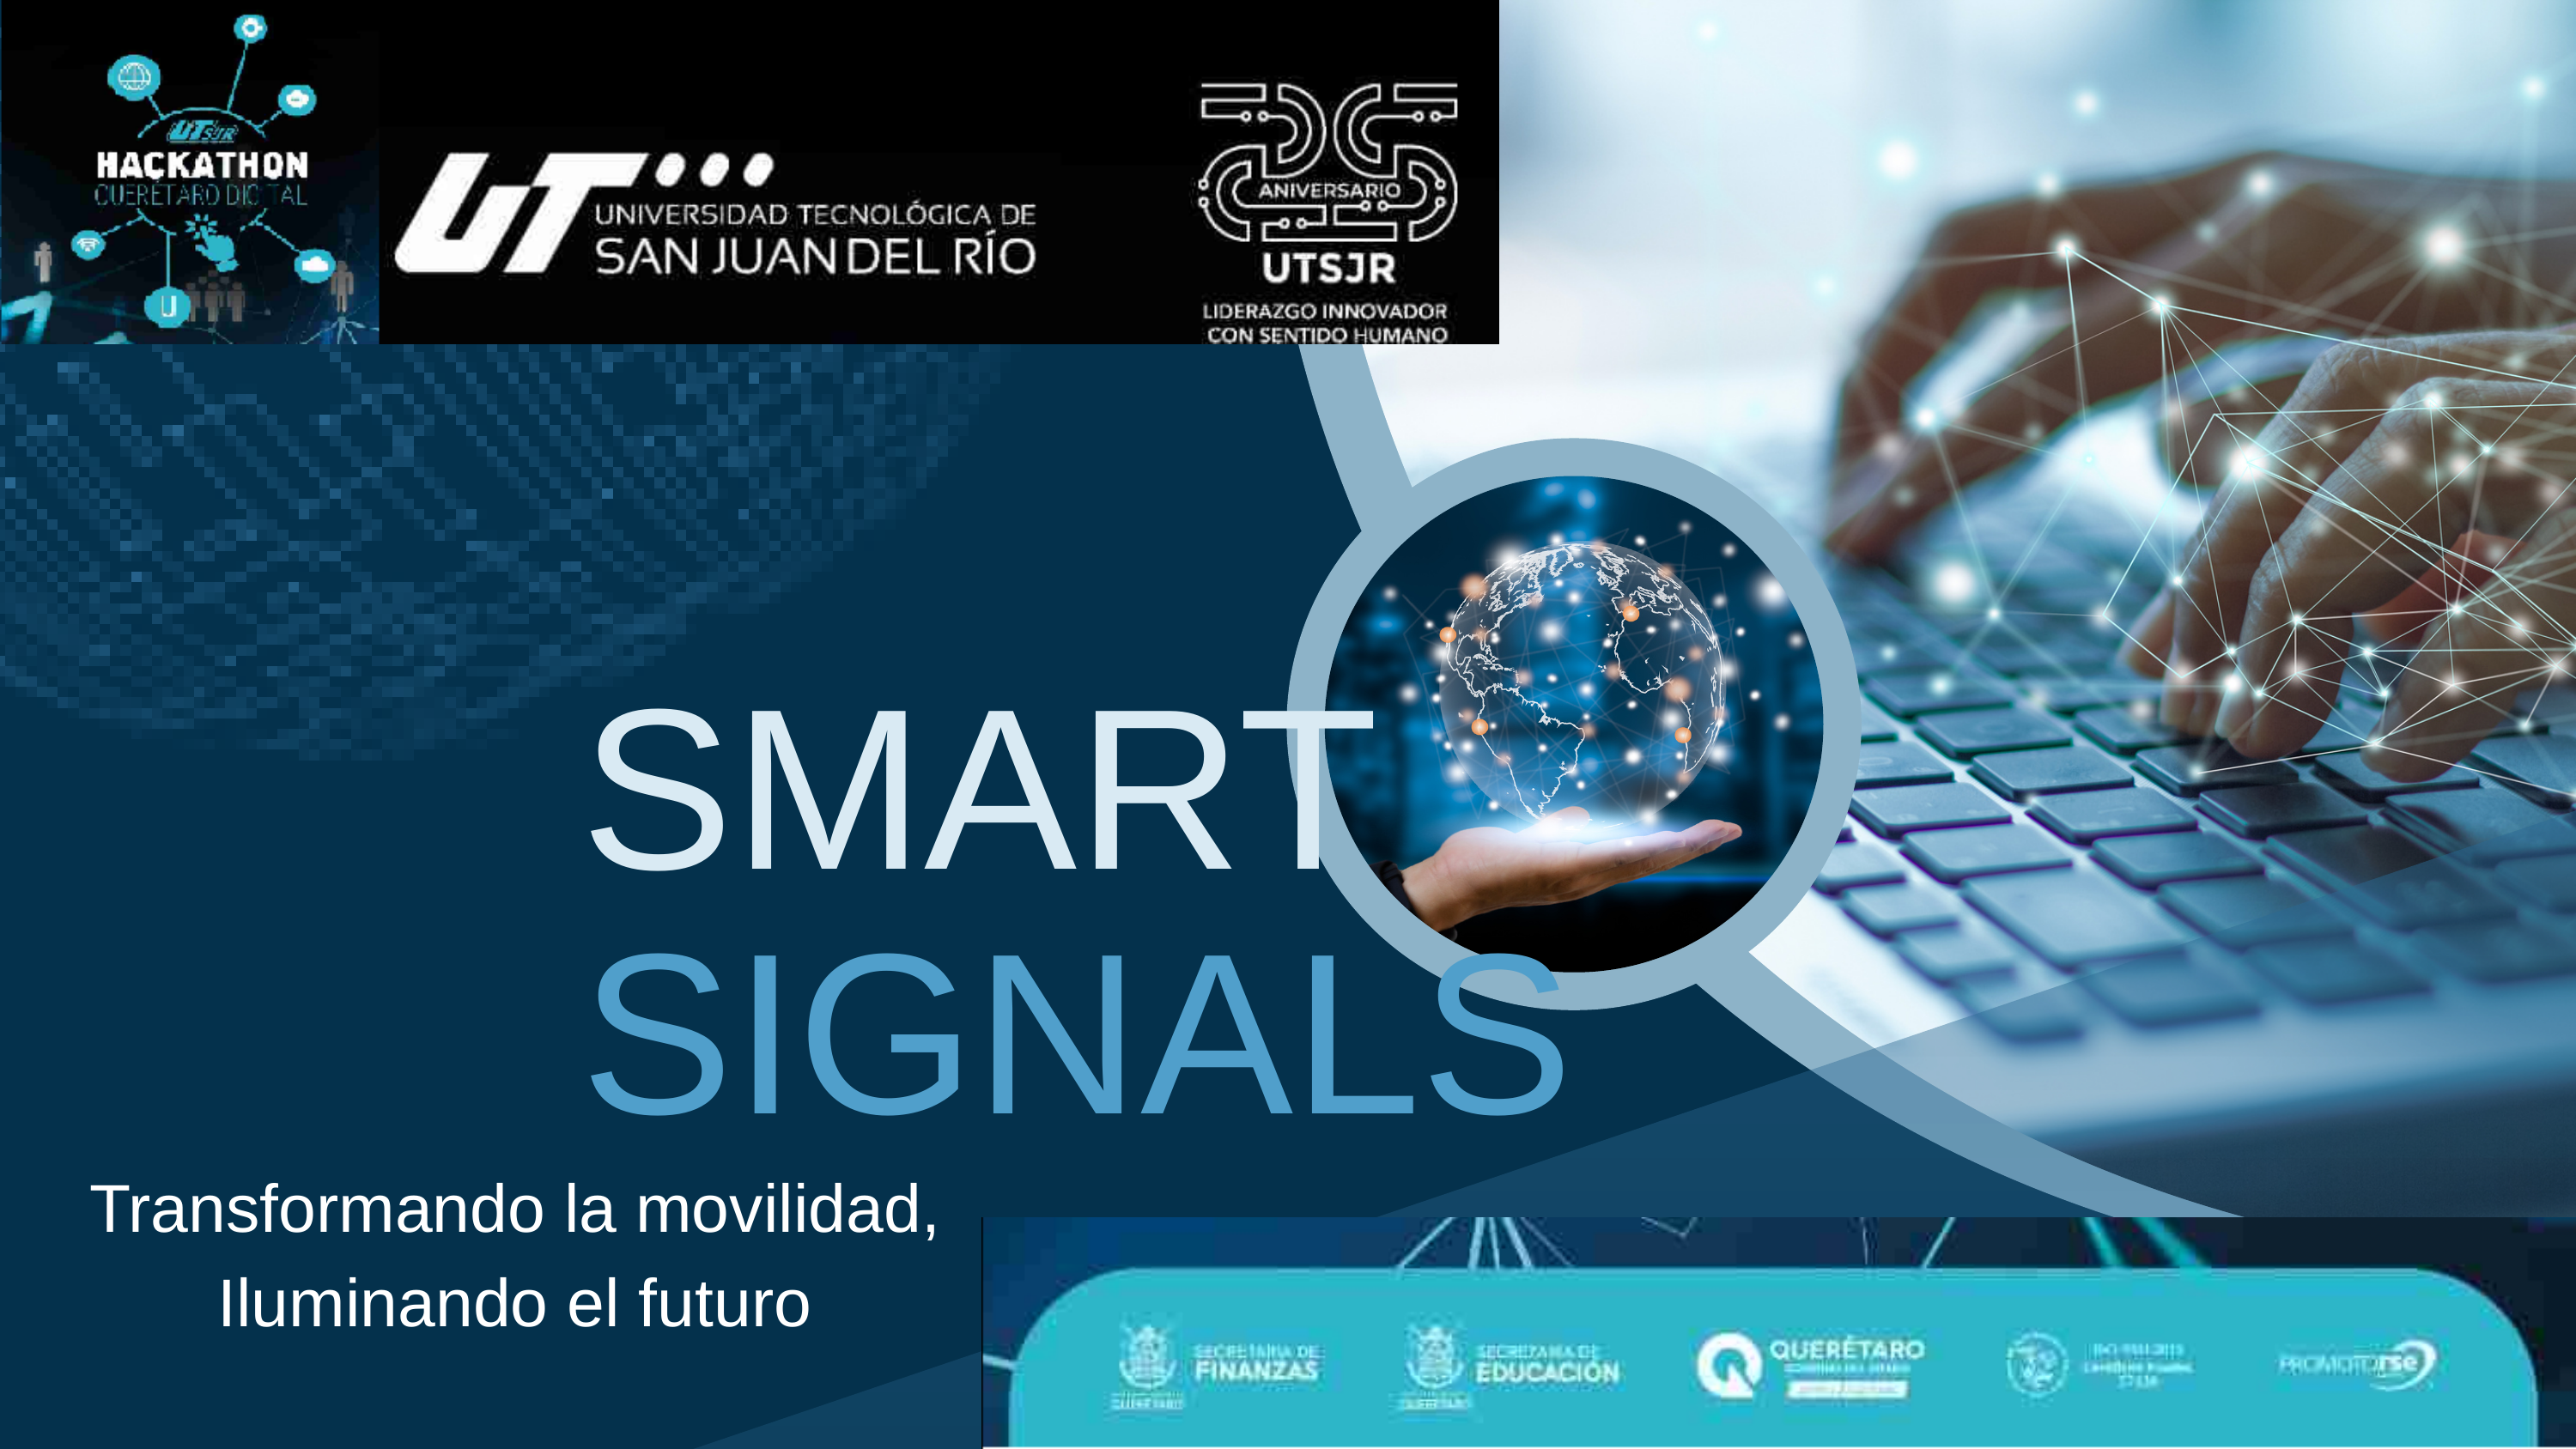

SMART
SIGNALS

Transformando la movilidad, Iluminando el futuro